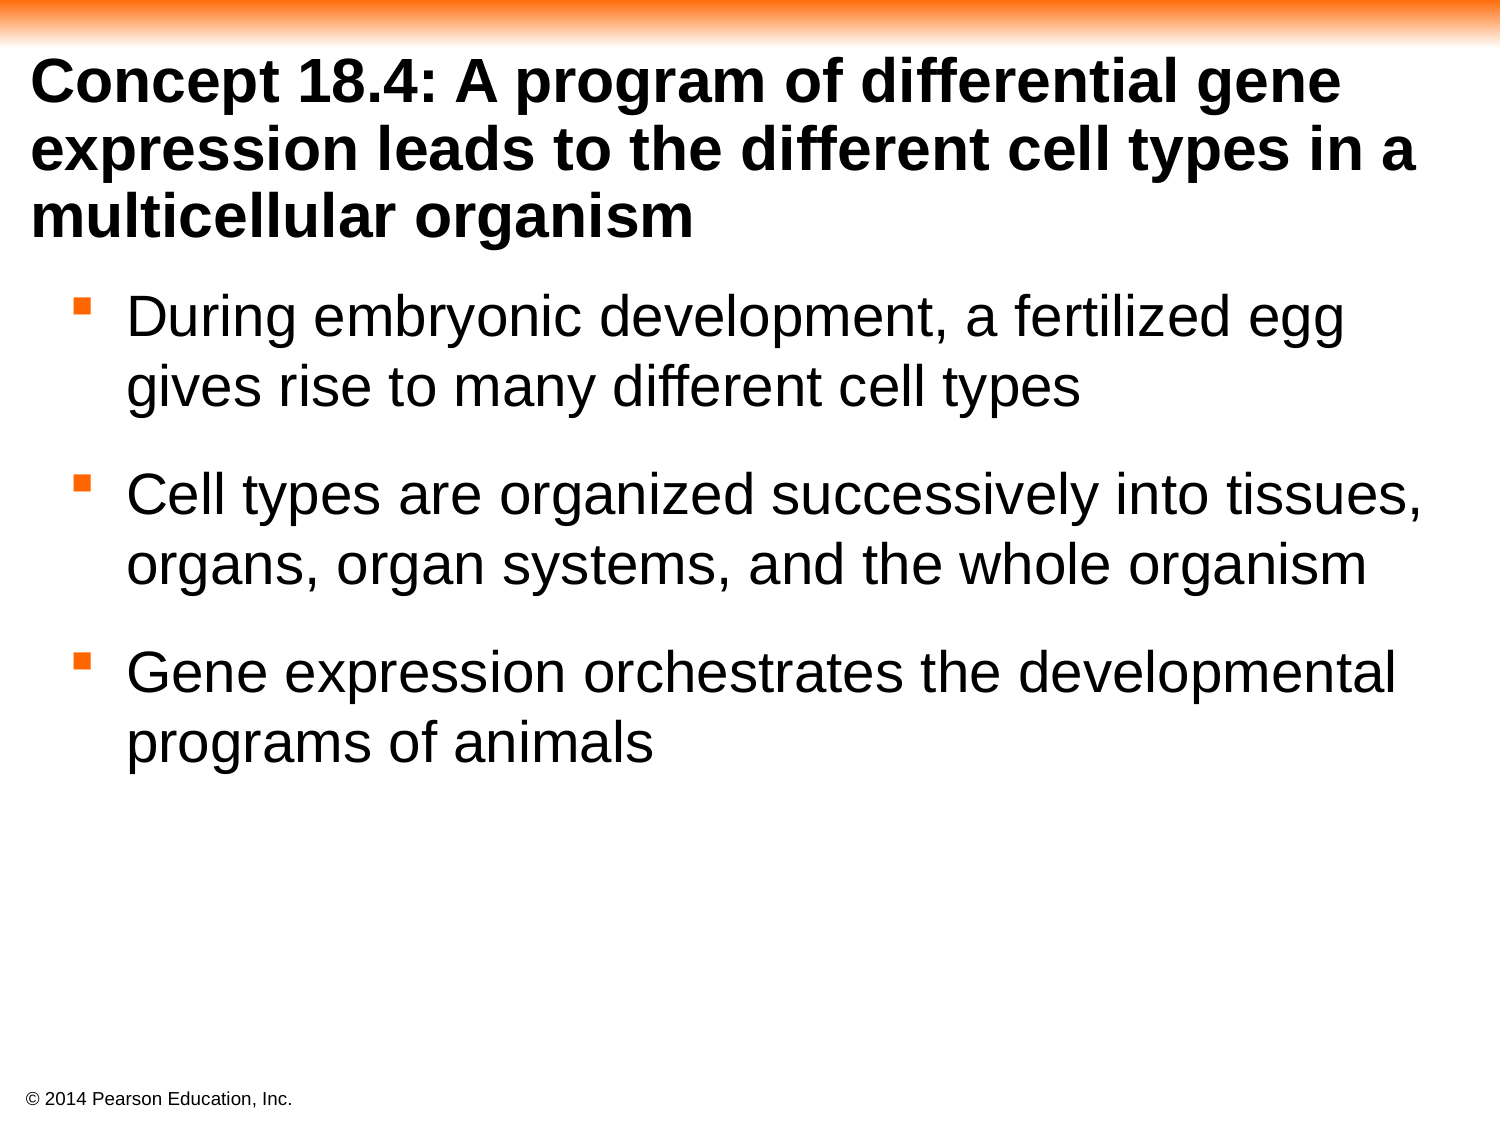

# Concept 18.4: A program of differential gene expression leads to the different cell types in a multicellular organism
During embryonic development, a fertilized egg gives rise to many different cell types
Cell types are organized successively into tissues, organs, organ systems, and the whole organism
Gene expression orchestrates the developmental programs of animals